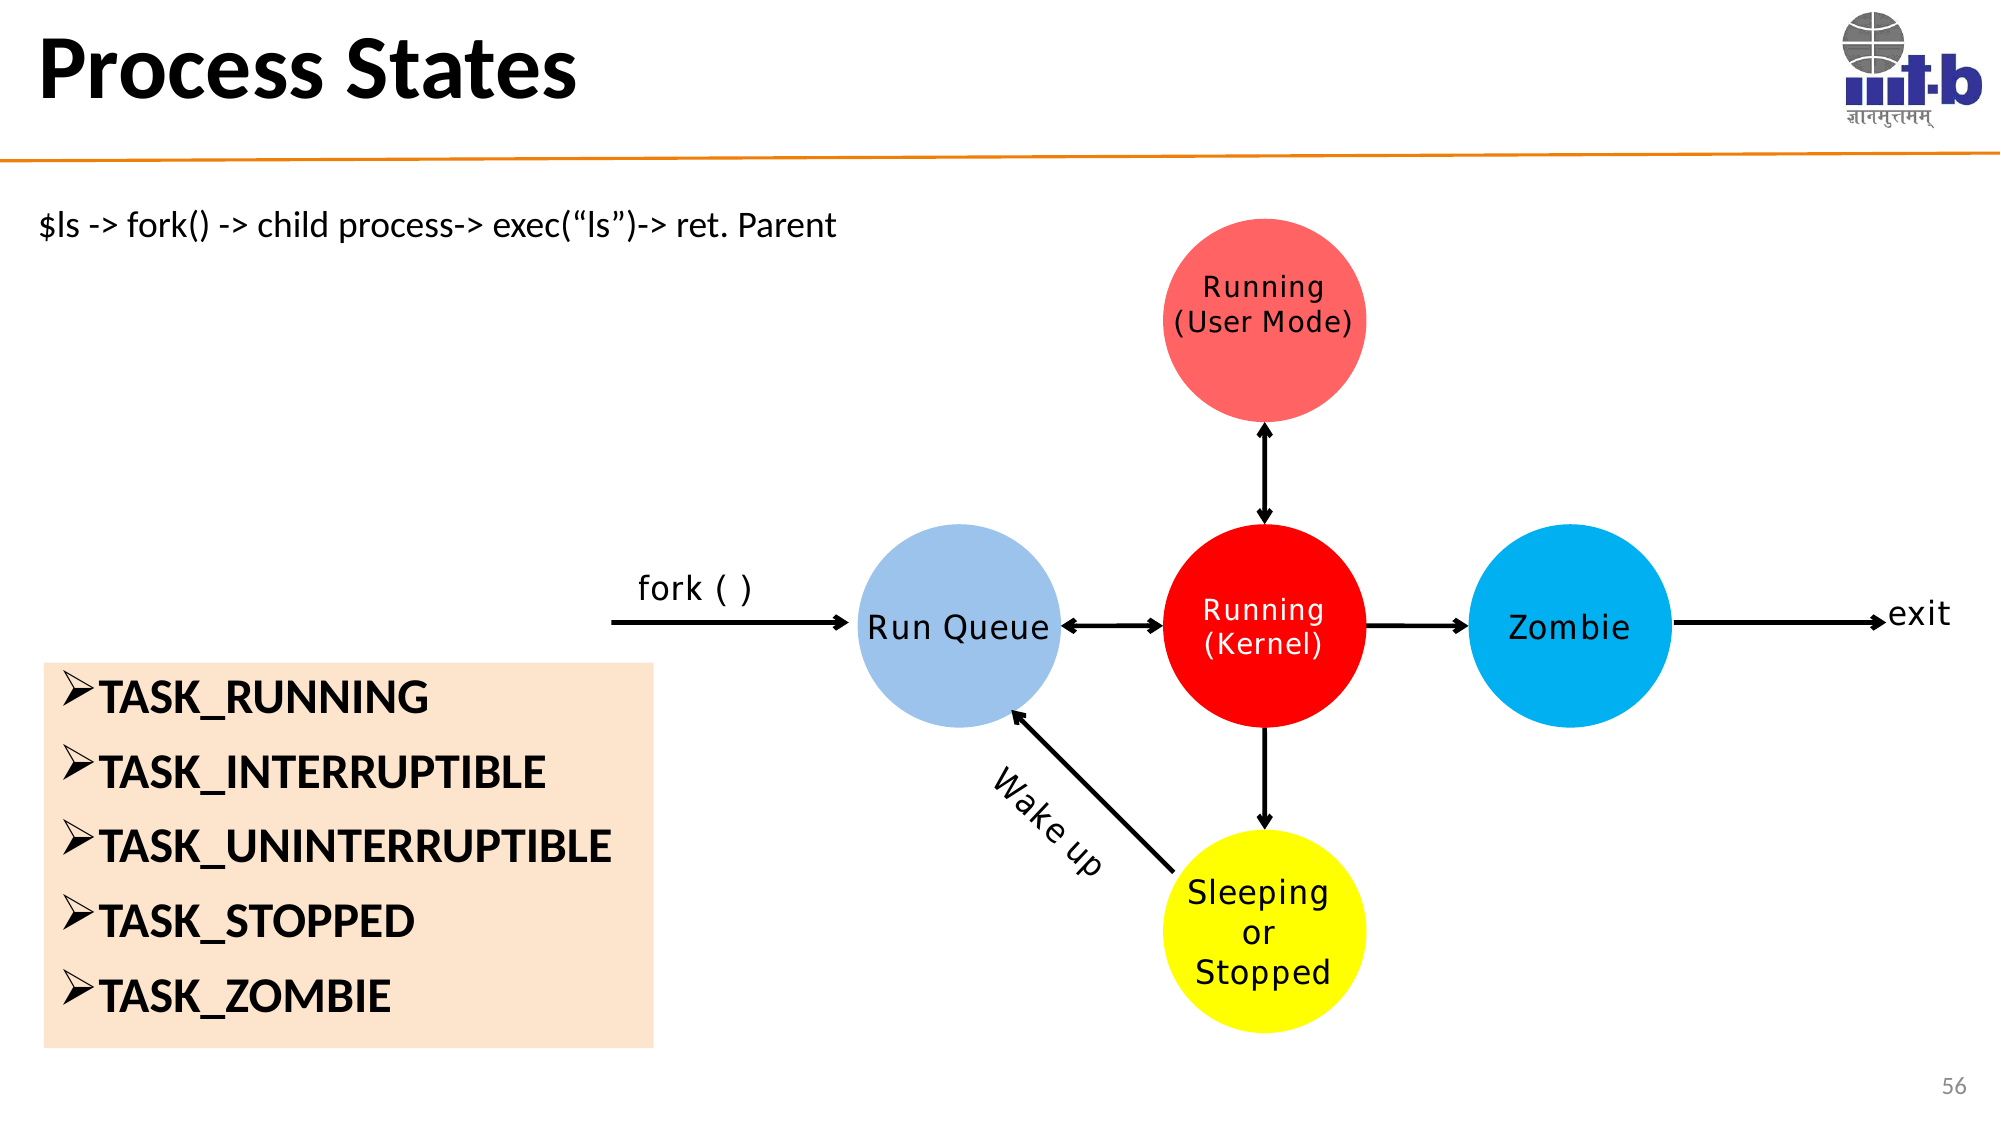

# Process States
$ls -> fork() -> child process-> exec(“ls”)-> ret. Parent
Running
(User Mode)

Run Queue
Running
(Kernel)
Zombie

Sleeping
or
Stopped
fork ( )
exit

TASK_RUNNING
TASK_INTERRUPTIBLE
TASK_UNINTERRUPTIBLE
TASK_STOPPED
TASK_ZOMBIE

Wake up
56